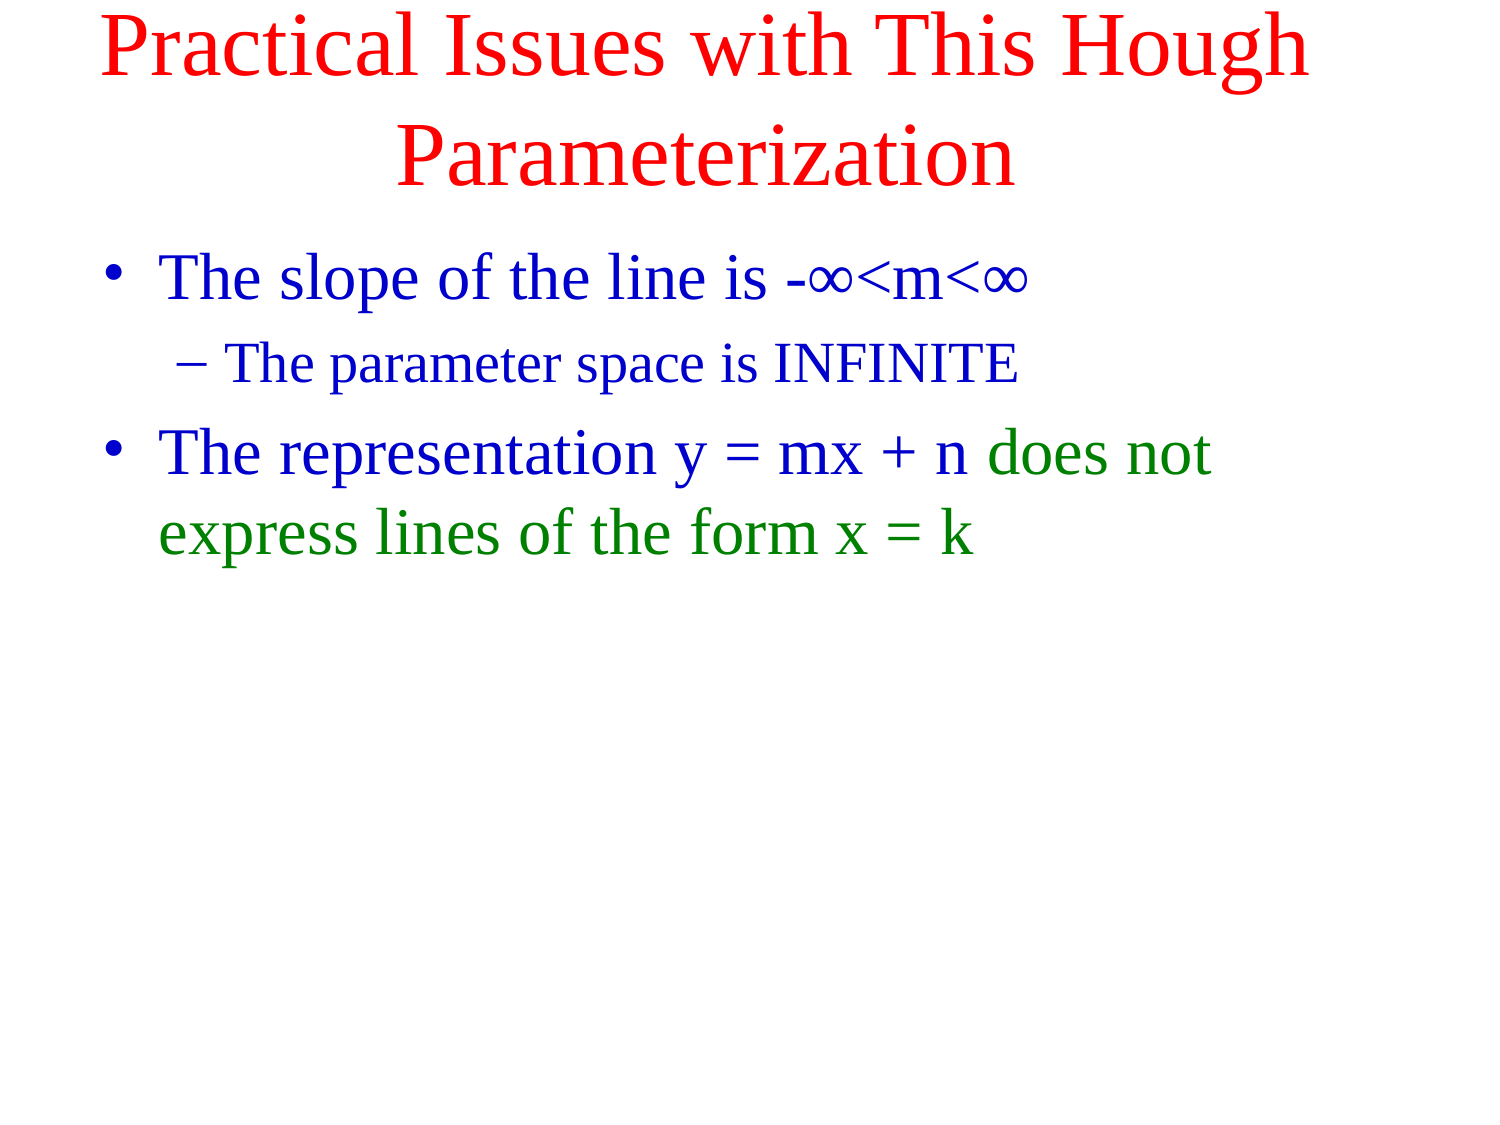

# Practical Issues with This Hough Parameterization
The slope of the line is -∞<m<∞
The parameter space is INFINITE
The representation y = mx + n does not express lines of the form x = k